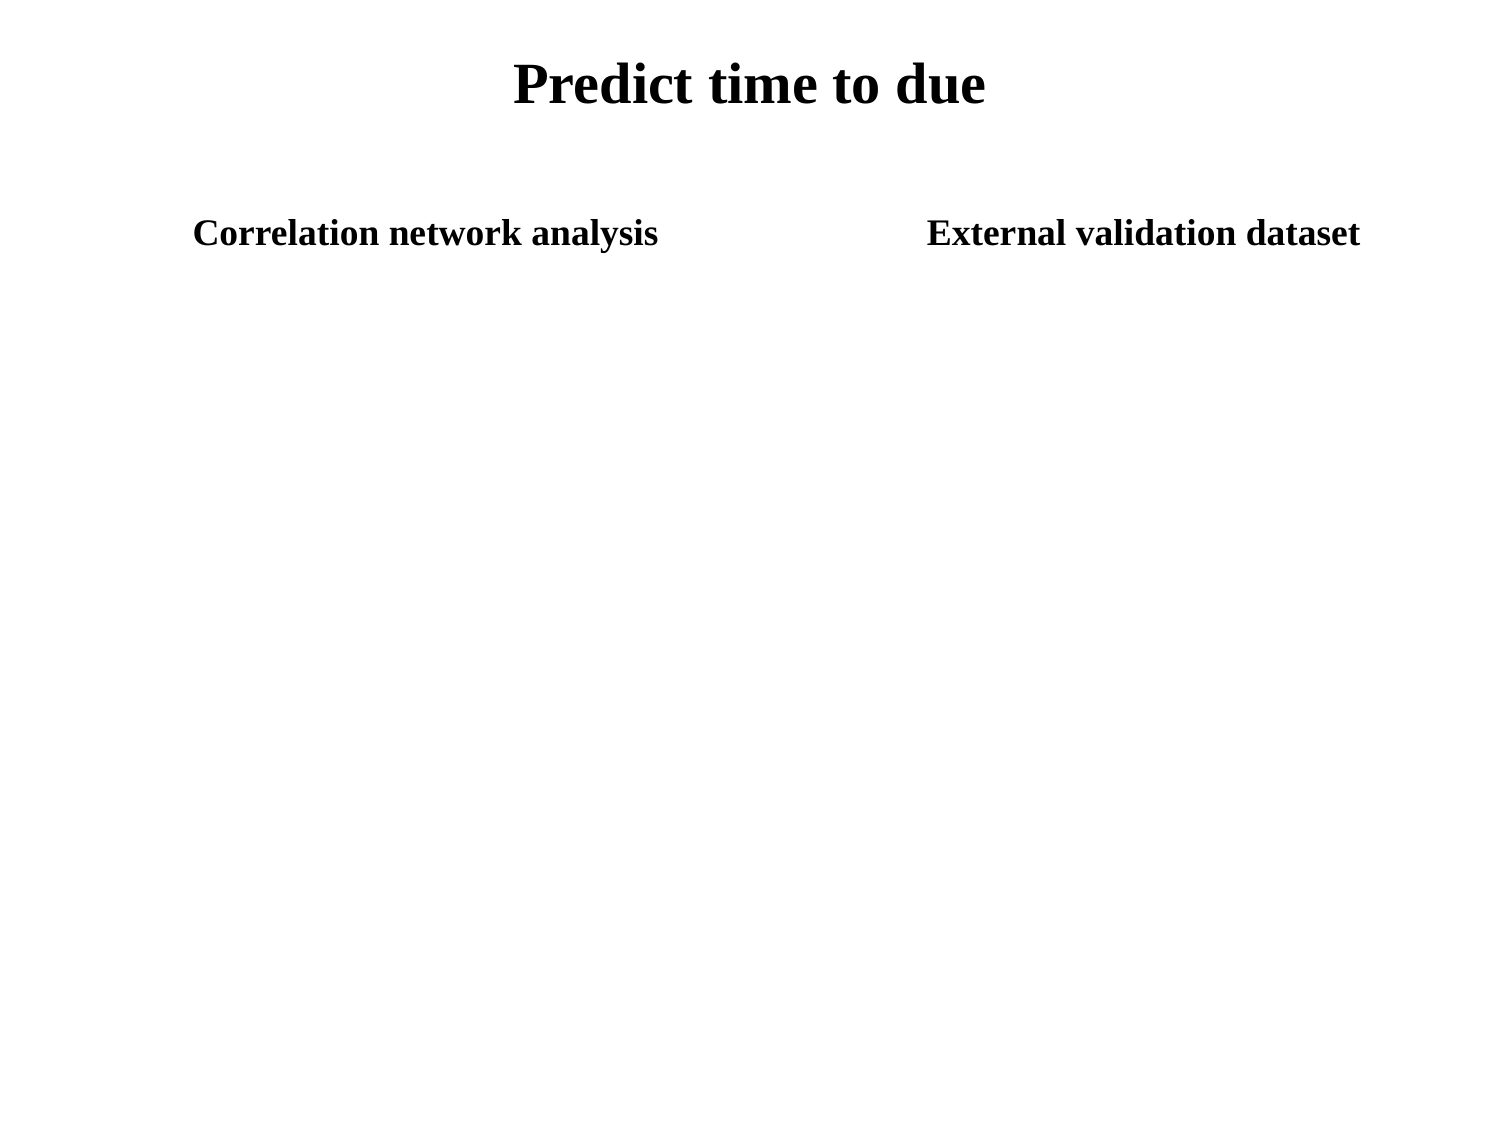

Predict time to due
Correlation network analysis
External validation dataset